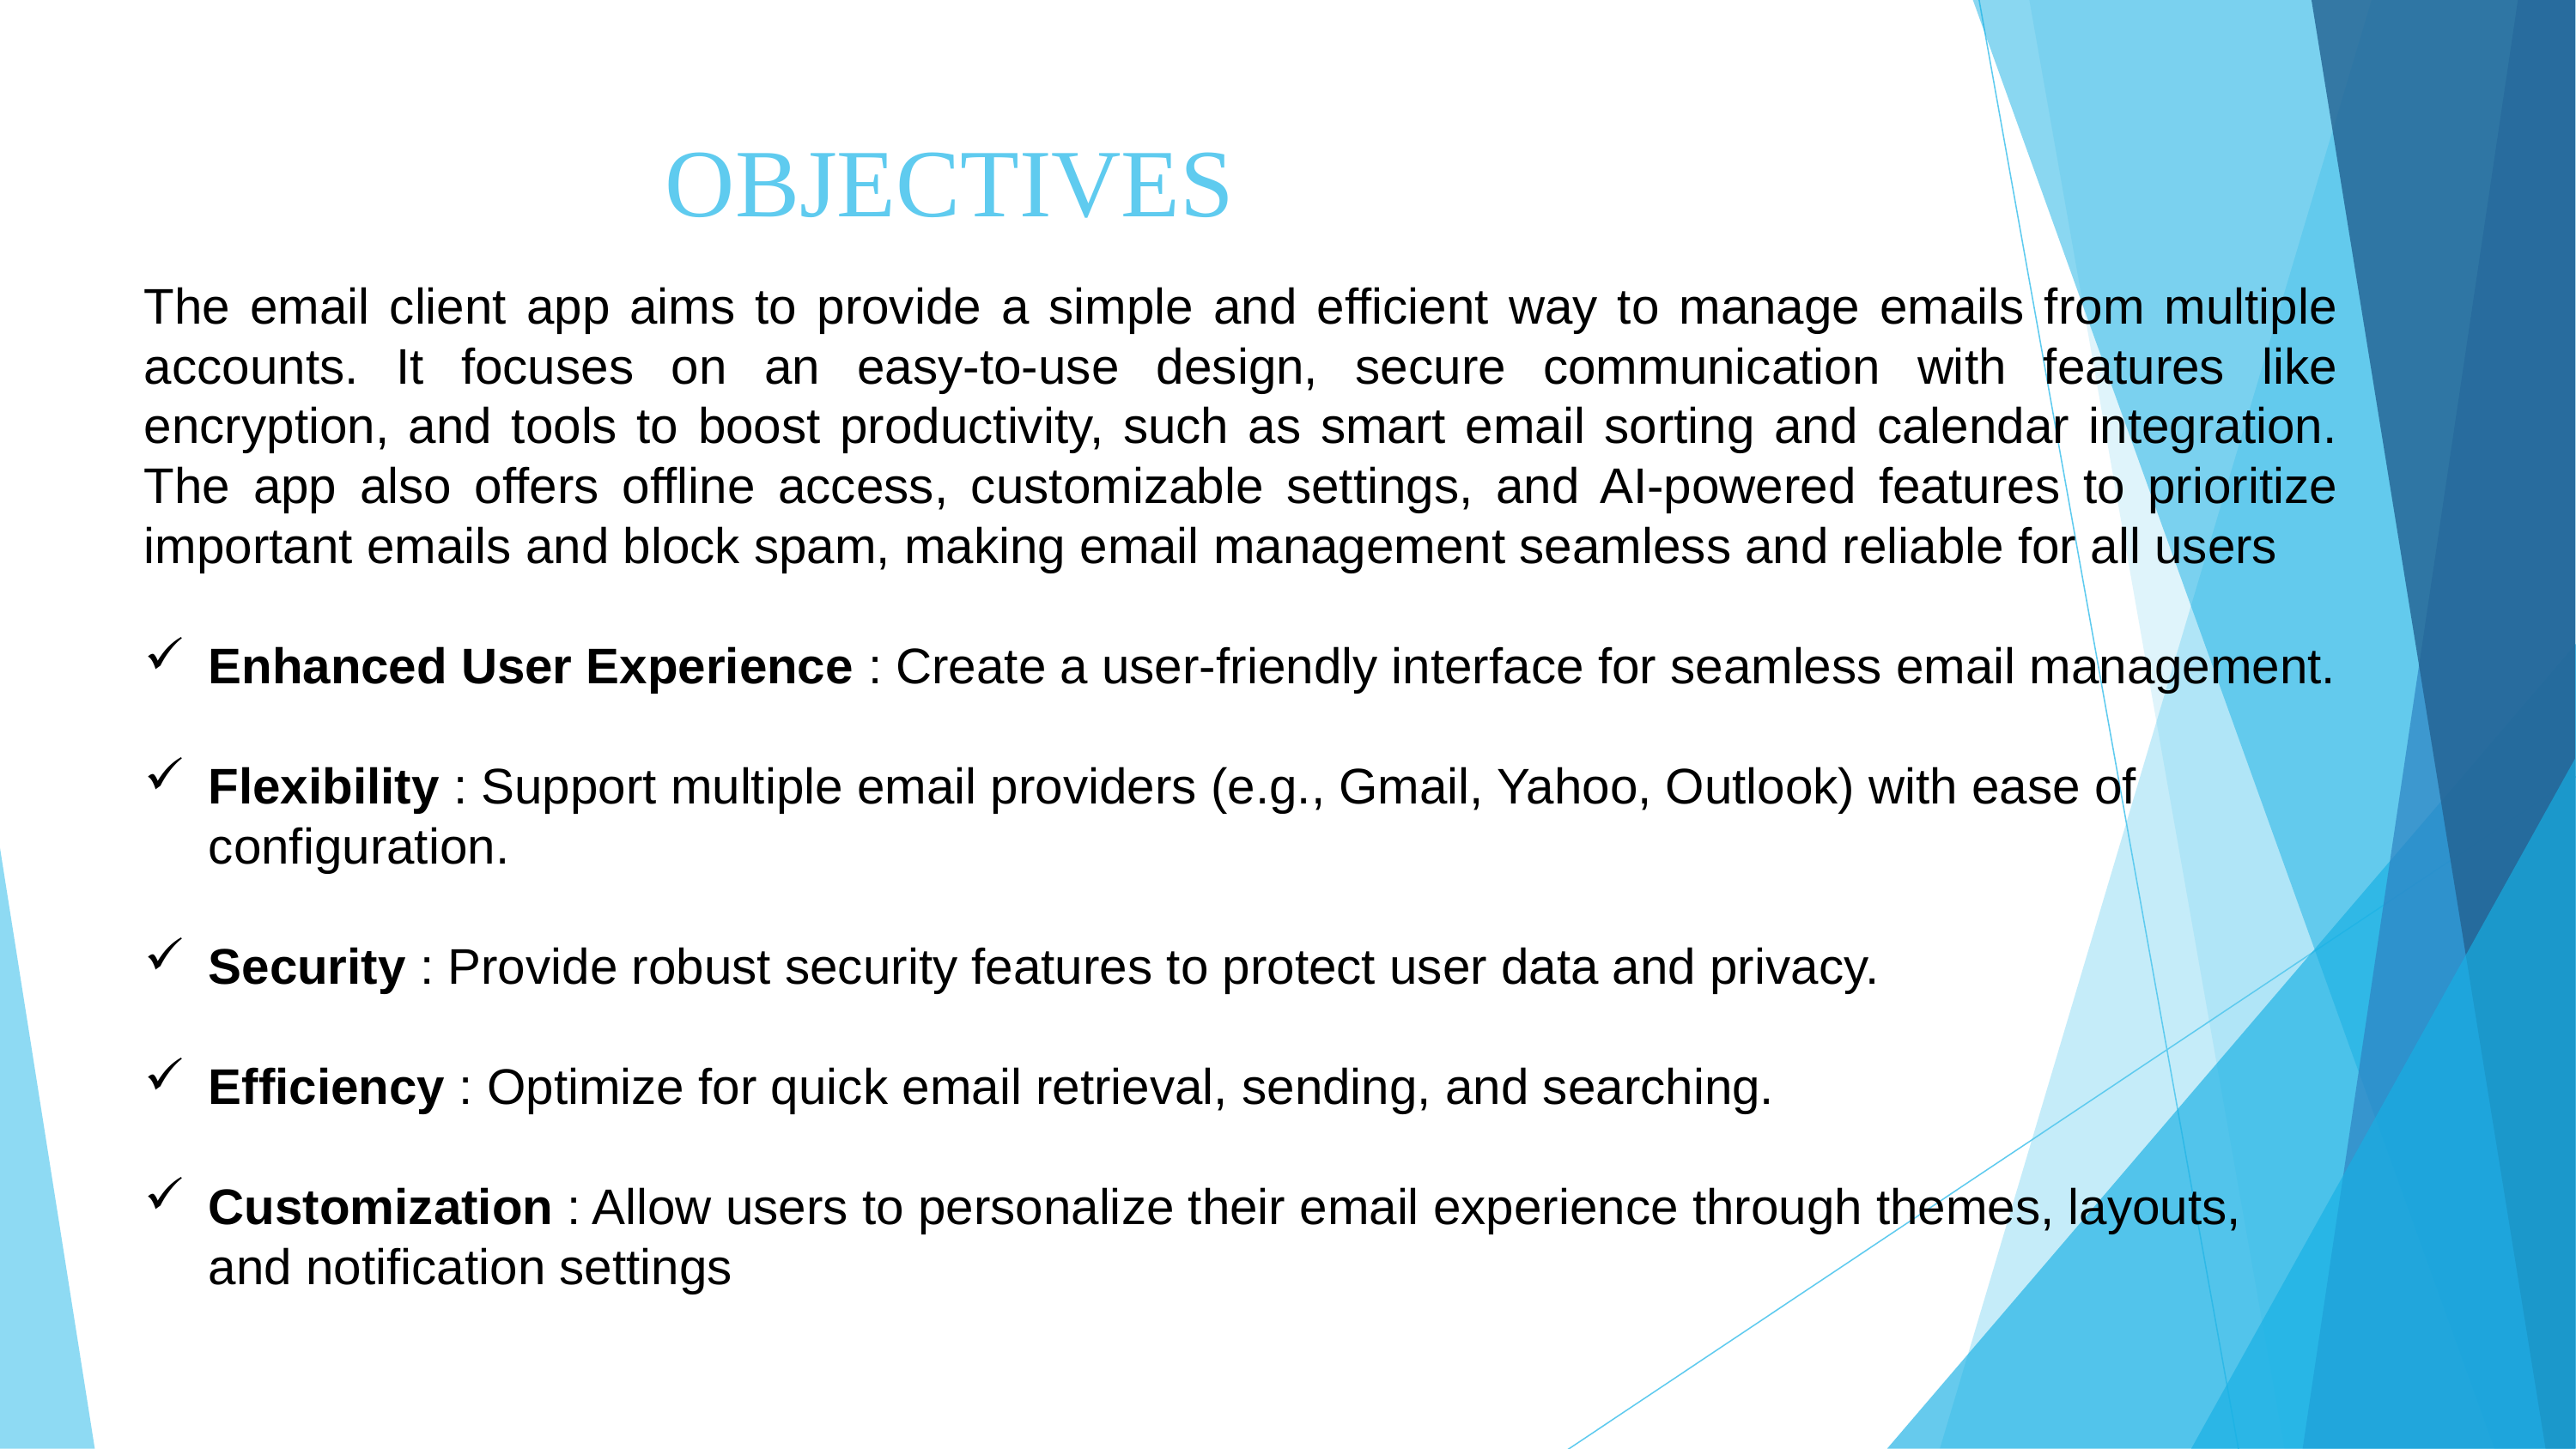

OBJECTIVES
The email client app aims to provide a simple and efficient way to manage emails from multiple accounts. It focuses on an easy-to-use design, secure communication with features like encryption, and tools to boost productivity, such as smart email sorting and calendar integration. The app also offers offline access, customizable settings, and AI-powered features to prioritize important emails and block spam, making email management seamless and reliable for all users

Enhanced User Experience : Create a user-friendly interface for seamless email management.

Flexibility : Support multiple email providers (e.g., Gmail, Yahoo, Outlook) with ease of configuration.

Security : Provide robust security features to protect user data and privacy.

Efficiency : Optimize for quick email retrieval, sending, and searching.

Customization : Allow users to personalize their email experience through themes, layouts, and notification settings